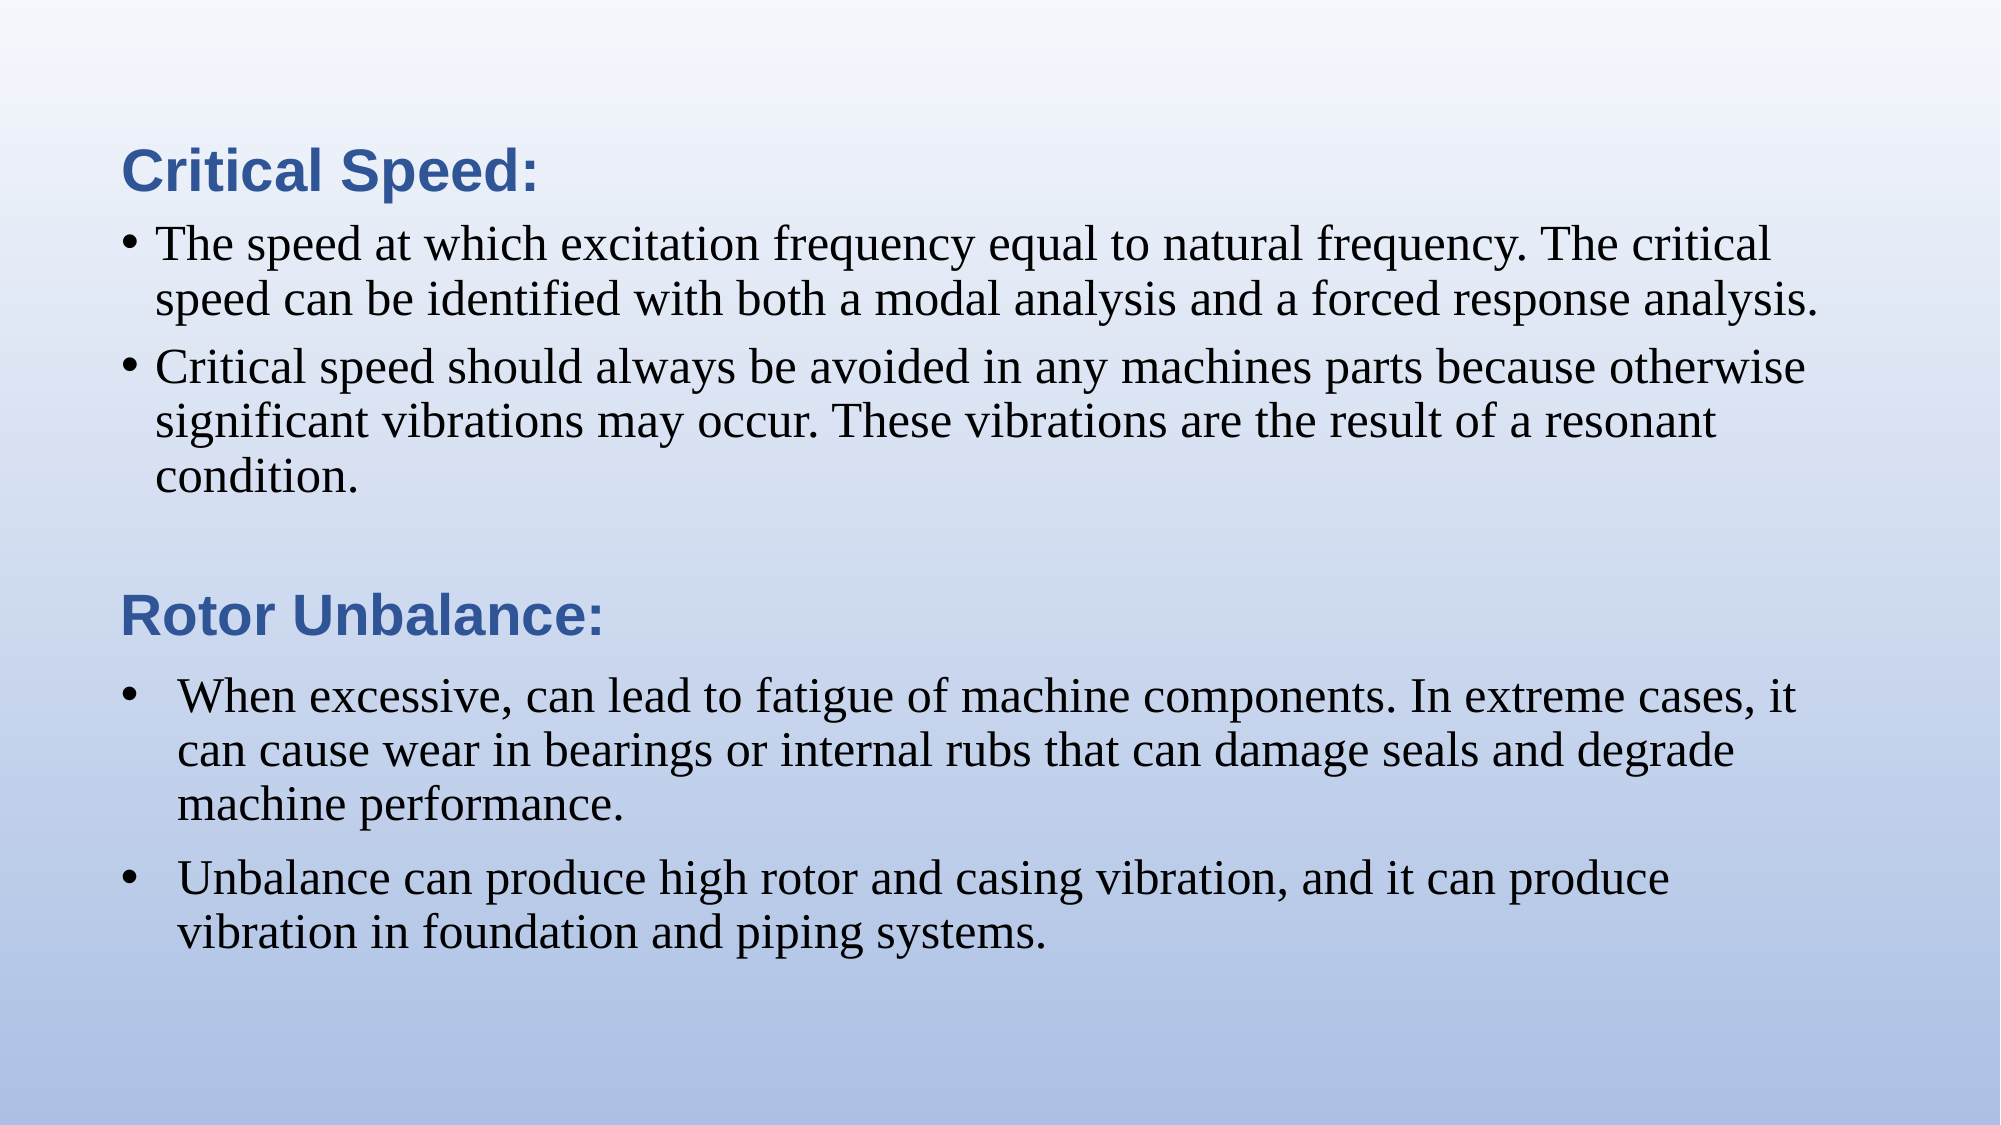

Critical Speed:
The speed at which excitation frequency equal to natural frequency. The critical speed can be identified with both a modal analysis and a forced response analysis.
Critical speed should always be avoided in any machines parts because otherwise significant vibrations may occur. These vibrations are the result of a resonant condition.

Rotor Unbalance:
When excessive, can lead to fatigue of machine components. In extreme cases, it can cause wear in bearings or internal rubs that can damage seals and degrade machine performance.
Unbalance can produce high rotor and casing vibration, and it can produce vibration in foundation and piping systems.